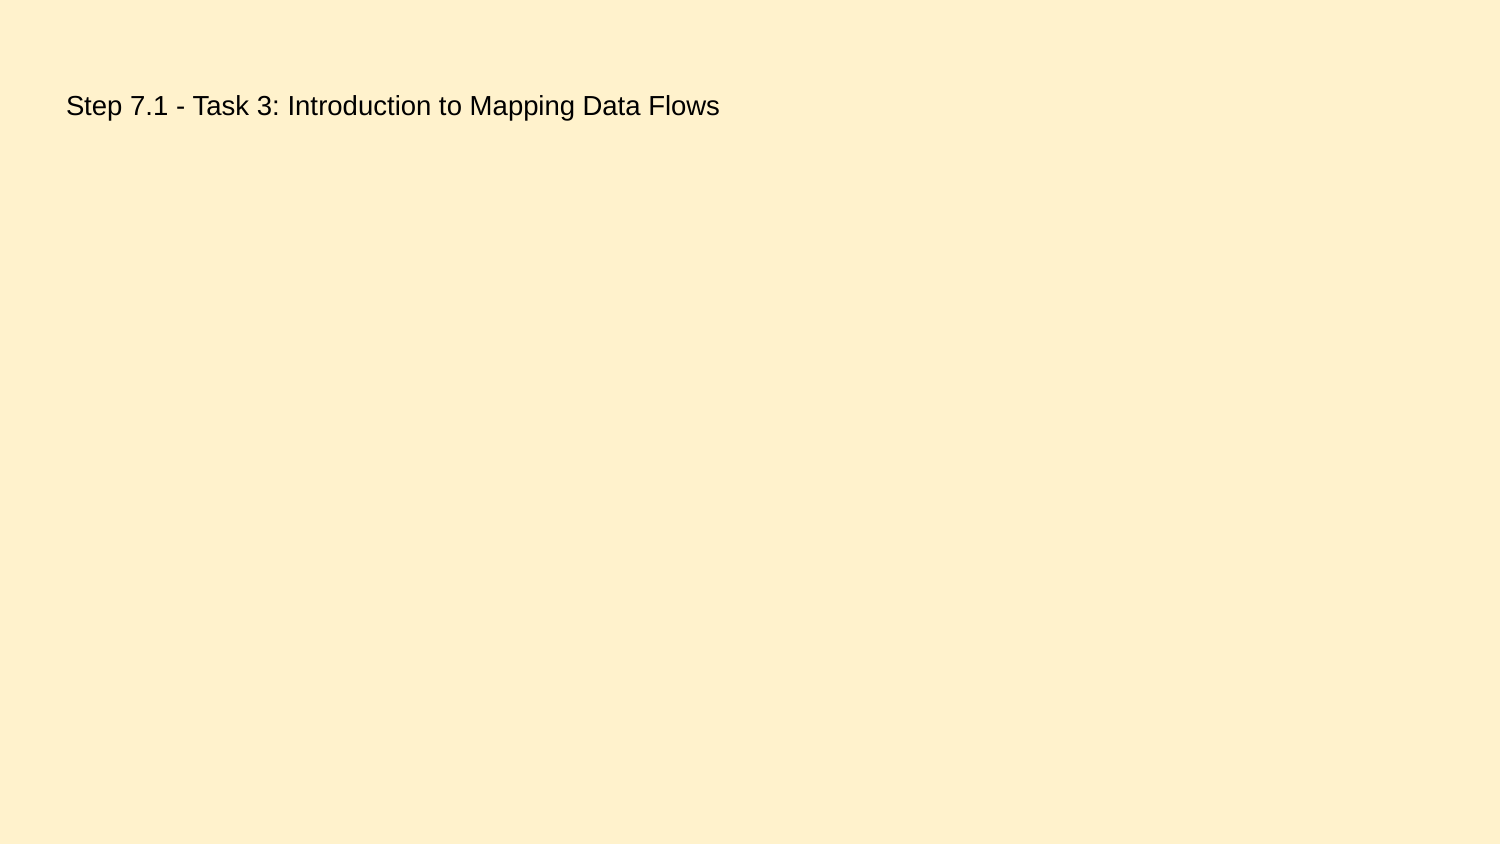

# Step 7.1 - Task 3: Introduction to Mapping Data Flows